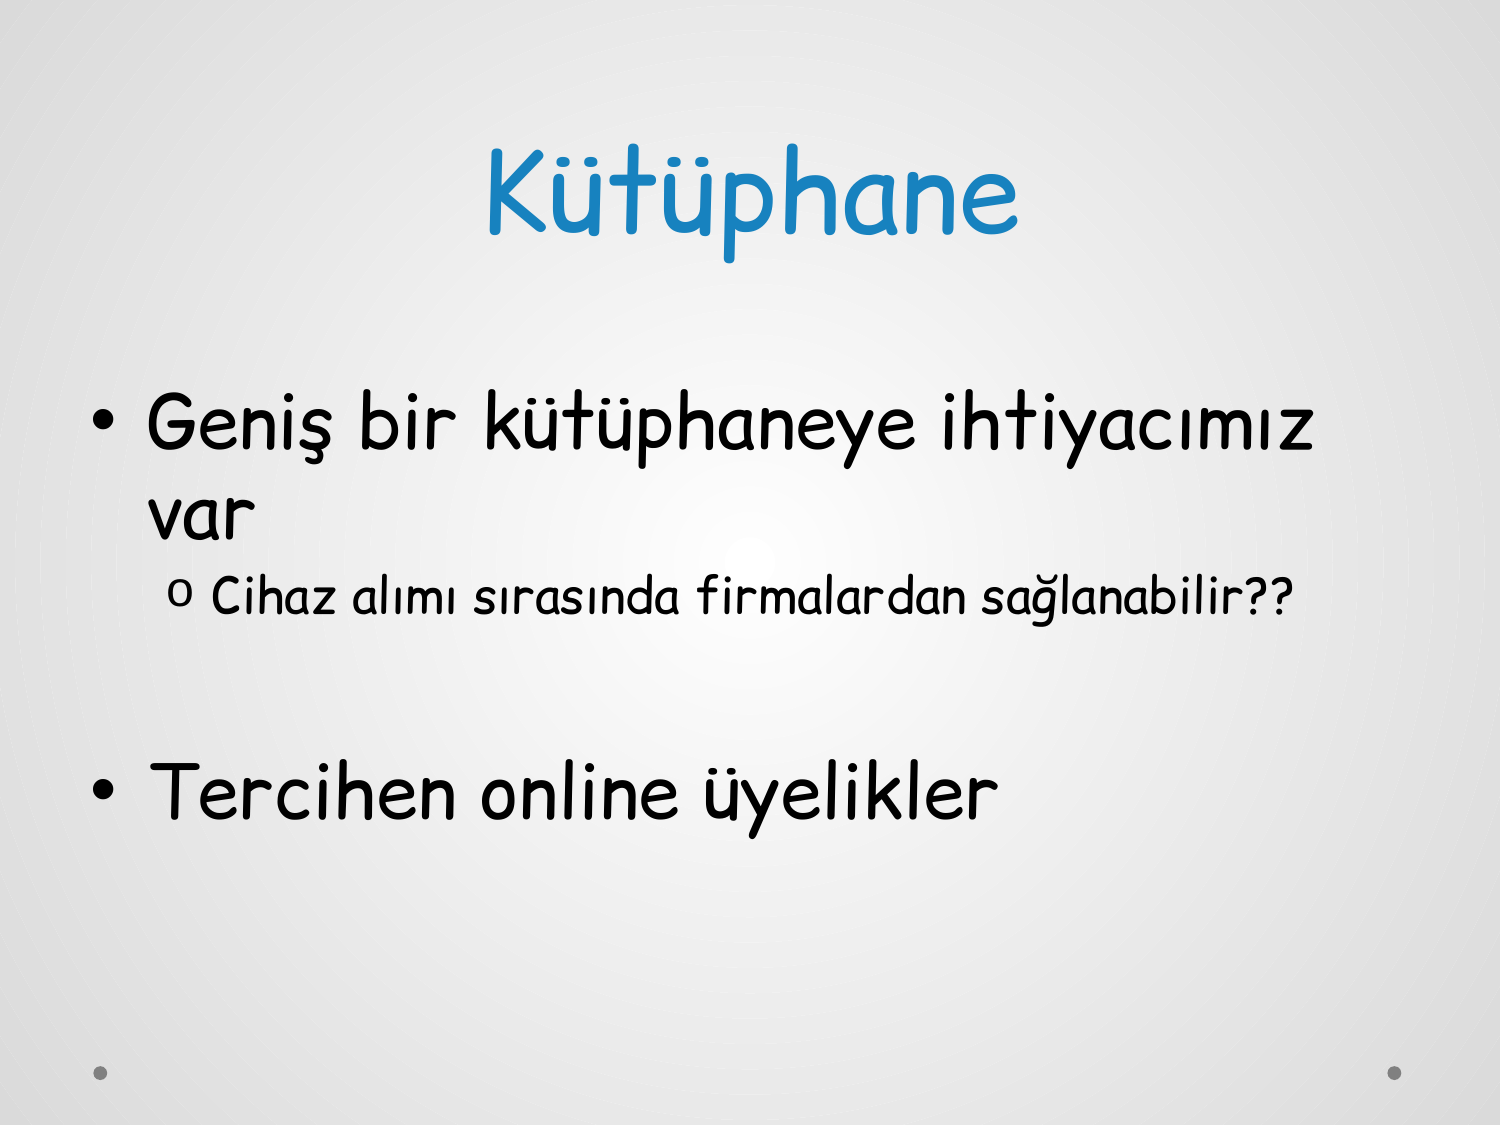

# Kütüphane
Geniş bir kütüphaneye ihtiyacımız var
Cihaz alımı sırasında firmalardan sağlanabilir??

Tercihen online üyelikler